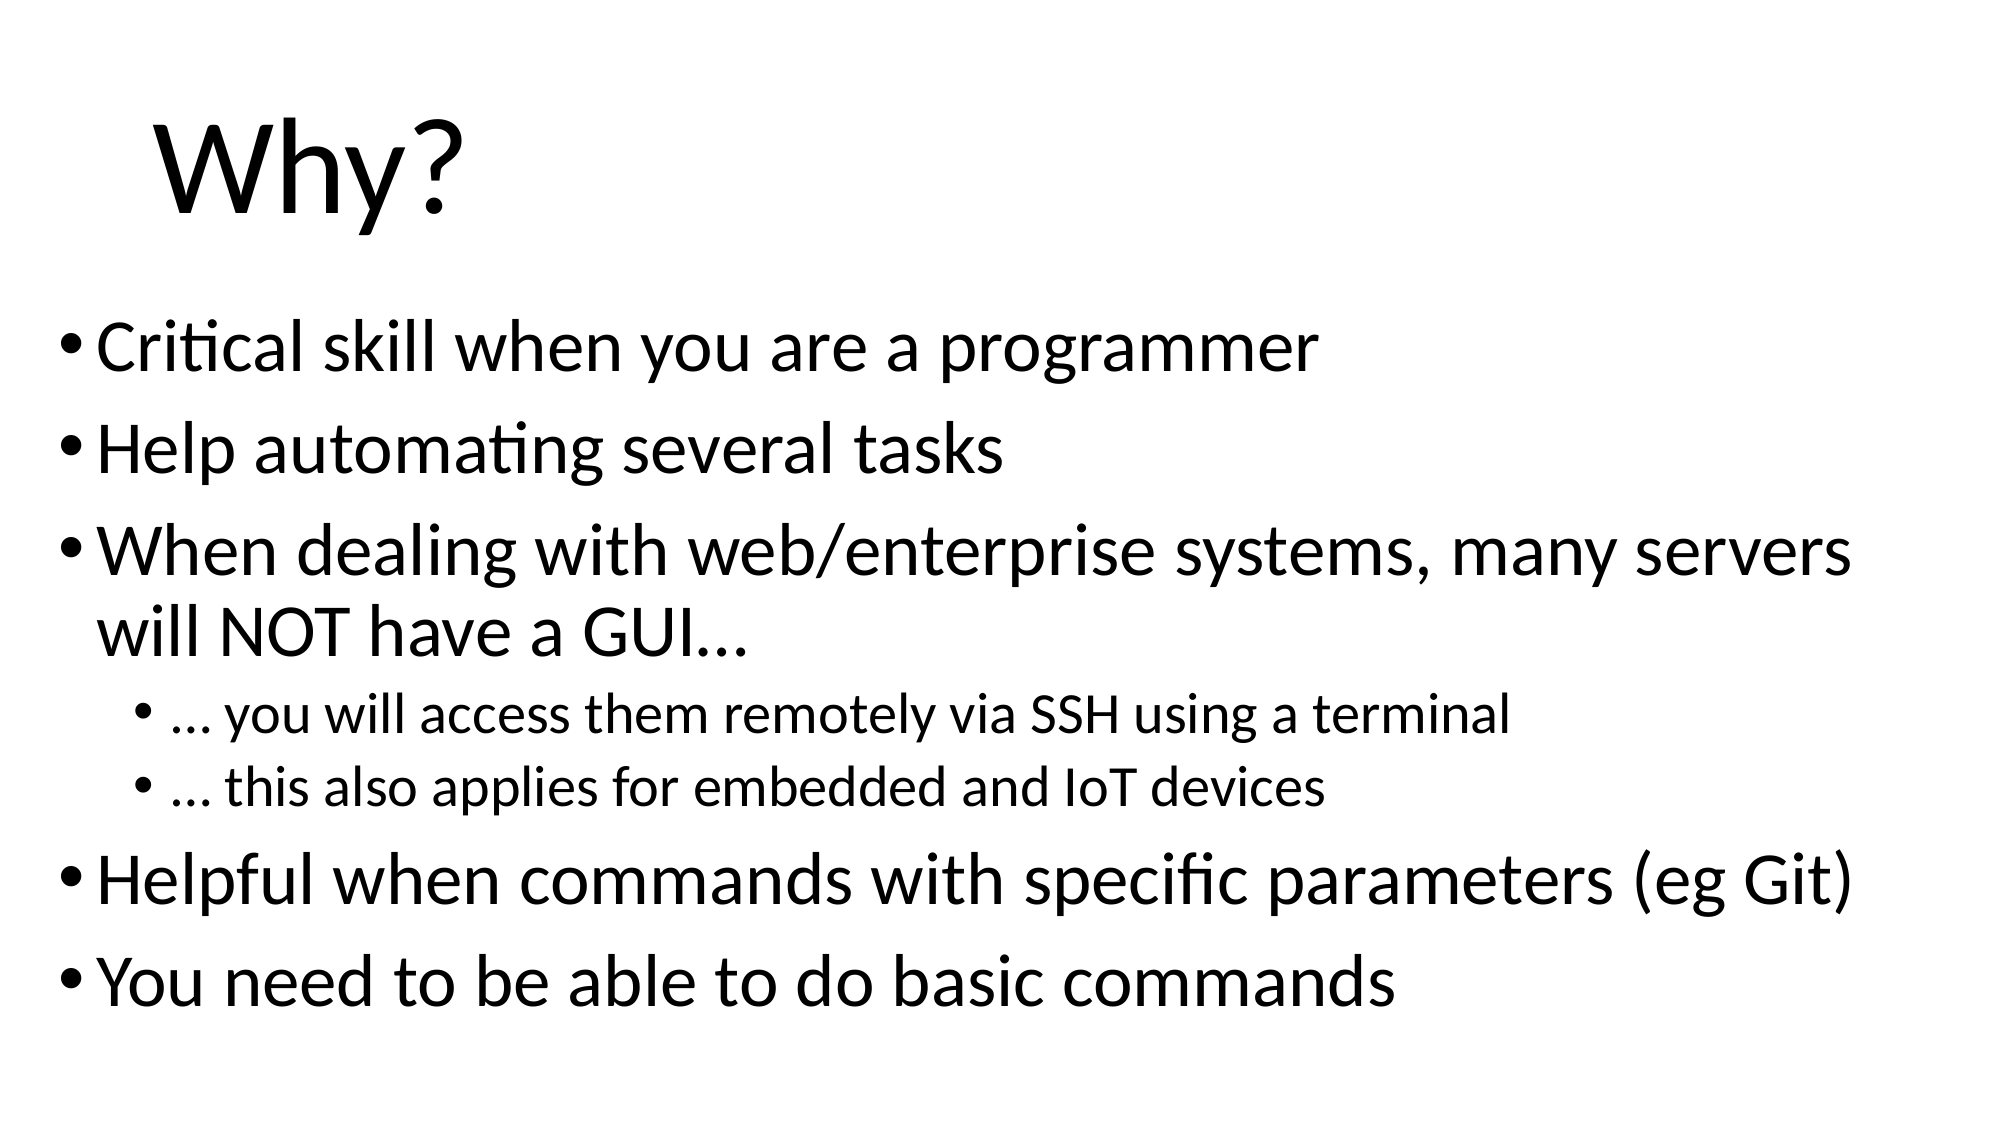

# Why?
Critical skill when you are a programmer
Help automating several tasks
When dealing with web/enterprise systems, many servers will NOT have a GUI…
… you will access them remotely via SSH using a terminal
… this also applies for embedded and IoT devices
Helpful when commands with specific parameters (eg Git)
You need to be able to do basic commands